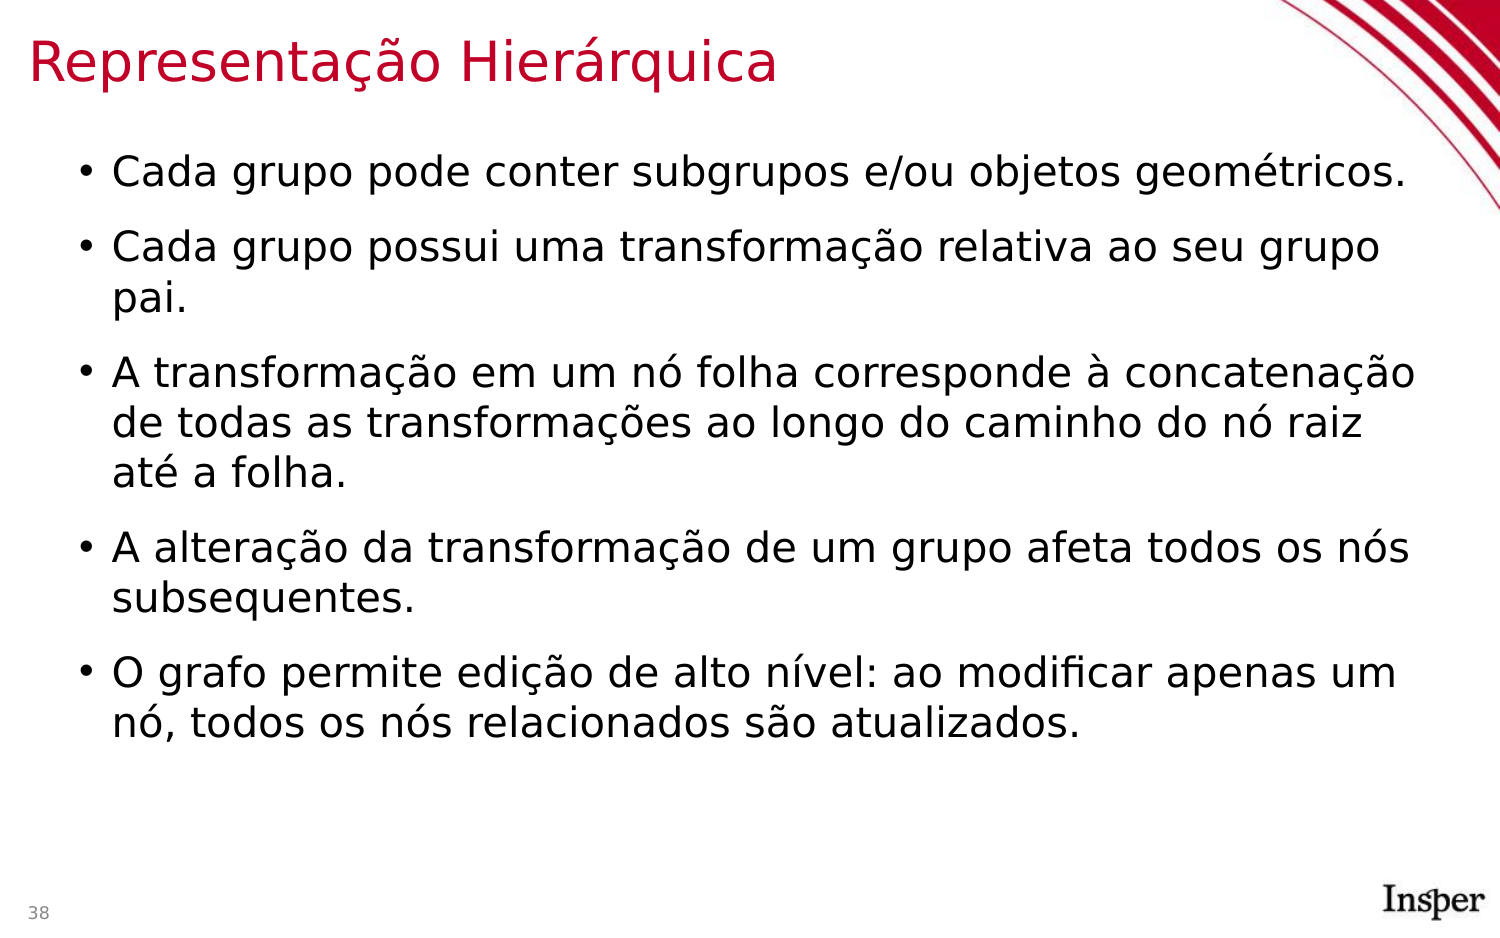

# Representação Hierárquica
Cada grupo pode conter subgrupos e/ou objetos geométricos.
Cada grupo possui uma transformação relativa ao seu grupo pai.
A transformação em um nó folha corresponde à concatenação de todas as transformações ao longo do caminho do nó raiz até a folha.
A alteração da transformação de um grupo afeta todos os nós subsequentes.
O grafo permite edição de alto nível: ao modificar apenas um nó, todos os nós relacionados são atualizados.
38